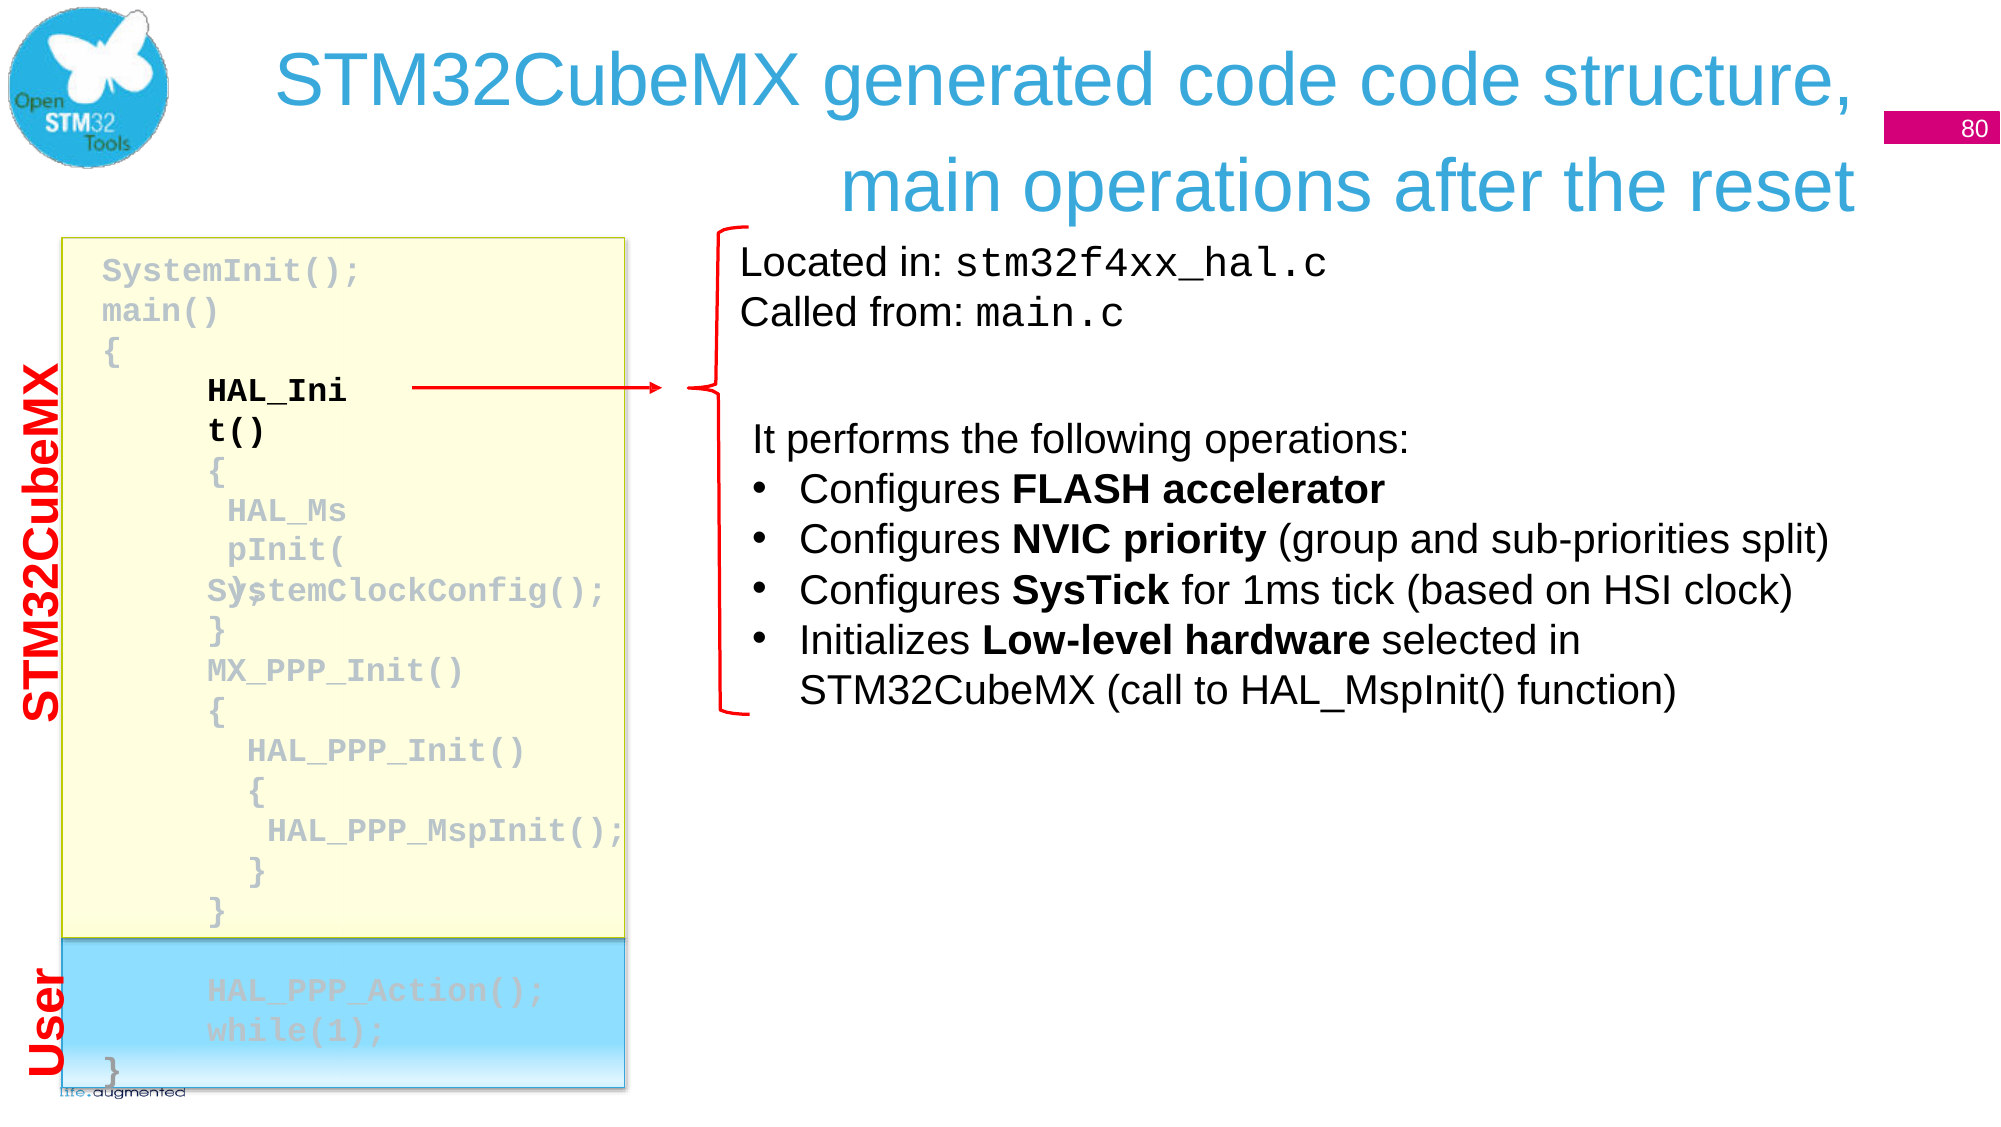

# STM32CubeMX generated code code structure, main operations after the reset
7

80

Located in: stm32f4xx_hal.c
Called from: main.c

SystemInit(); main()
{
HAL_Init()
{
HAL_MspInit();
}
STM32CubeMX

It performs the following operations:
Configures FLASH accelerator
Configures NVIC priority (group and sub-priorities split)
Configures SysTick for 1ms tick (based on HSI clock)
Initializes Low-level hardware selected in STM32CubeMX (call to HAL_MspInit() function)
SystemClockConfig();
MX_PPP_Init()
{
HAL_PPP_Init()
{
HAL_PPP_MspInit();
}
}

User
HAL_PPP_Action(); while(1);
}